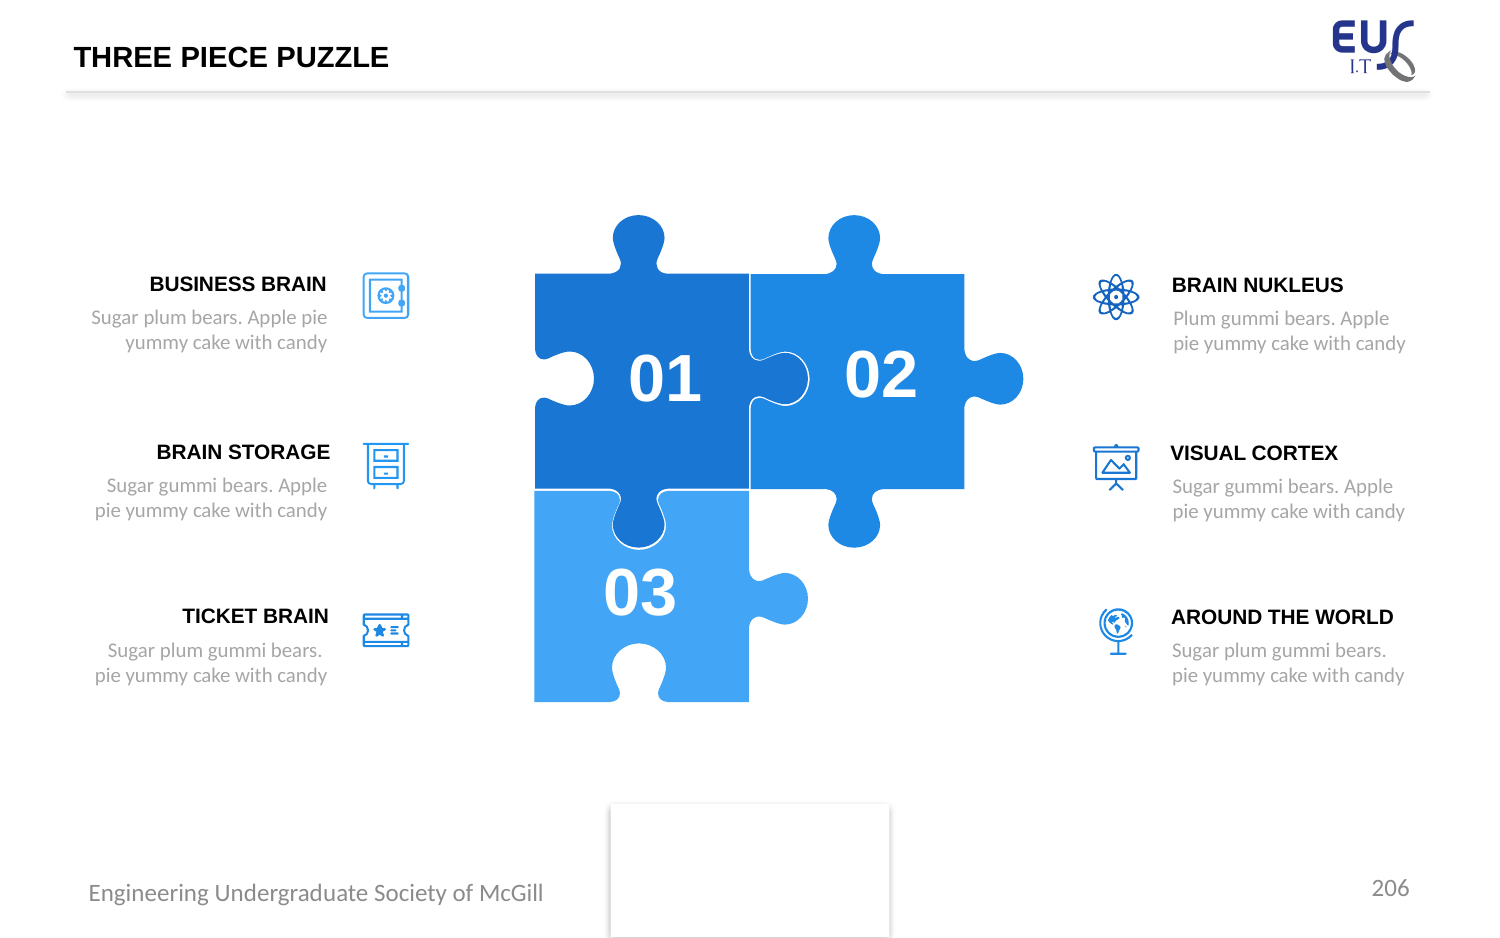

# THREE PIECE PUZZLE

BUSINESS BRAIN
BRAIN NUKLEUS

Sugar plum bears. Apple pie yummy cake with candy
Plum gummi bears. Apple
pie yummy cake with candy
02
01
BRAIN STORAGE
VISUAL CORTEX

Sugar gummi bears. Apple
pie yummy cake with candy
Sugar gummi bears. Apple
pie yummy cake with candy
03
TICKET BRAIN
AROUND THE WORLD

Sugar plum gummi bears.
pie yummy cake with candy
Sugar plum gummi bears.
pie yummy cake with candy
206